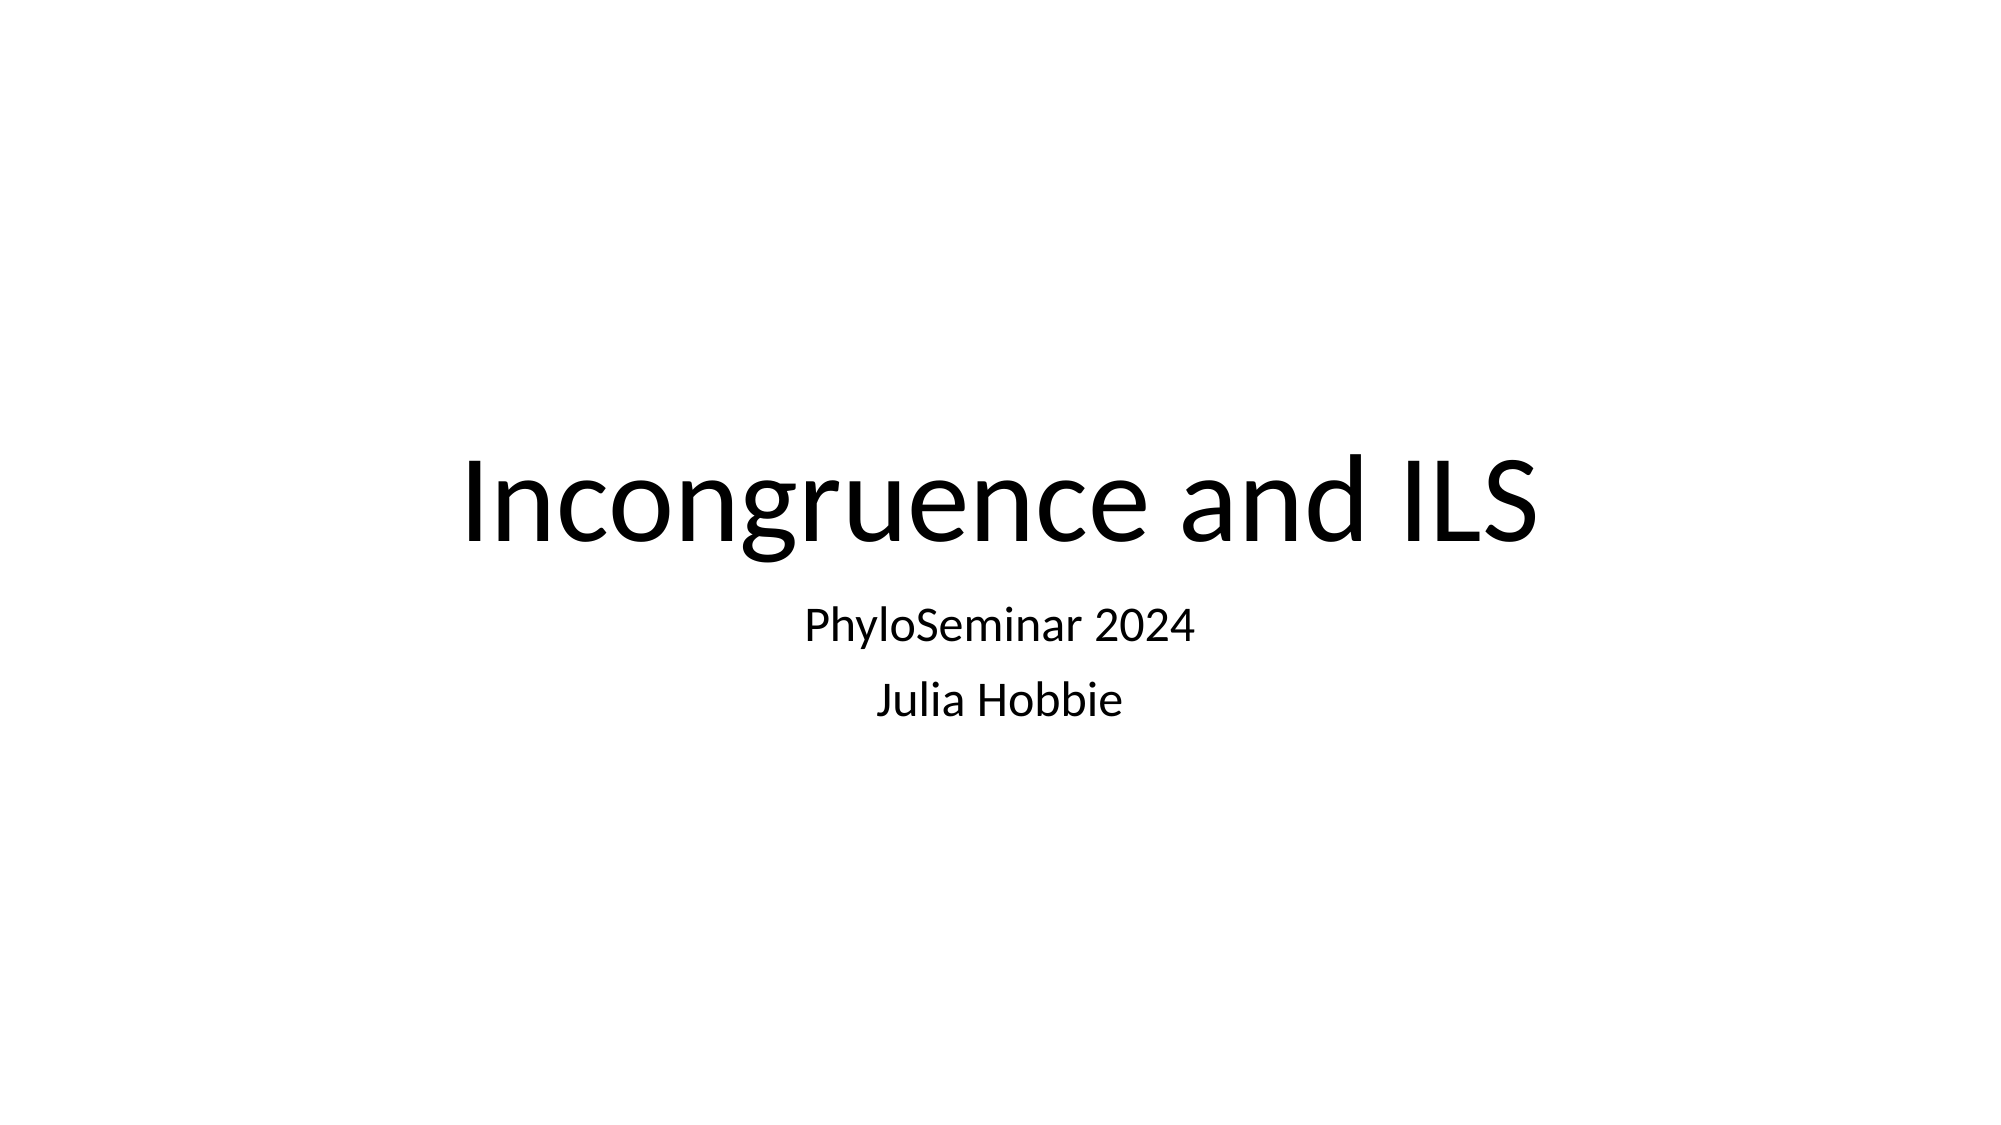

# Incongruence and ILS
PhyloSeminar 2024
Julia Hobbie